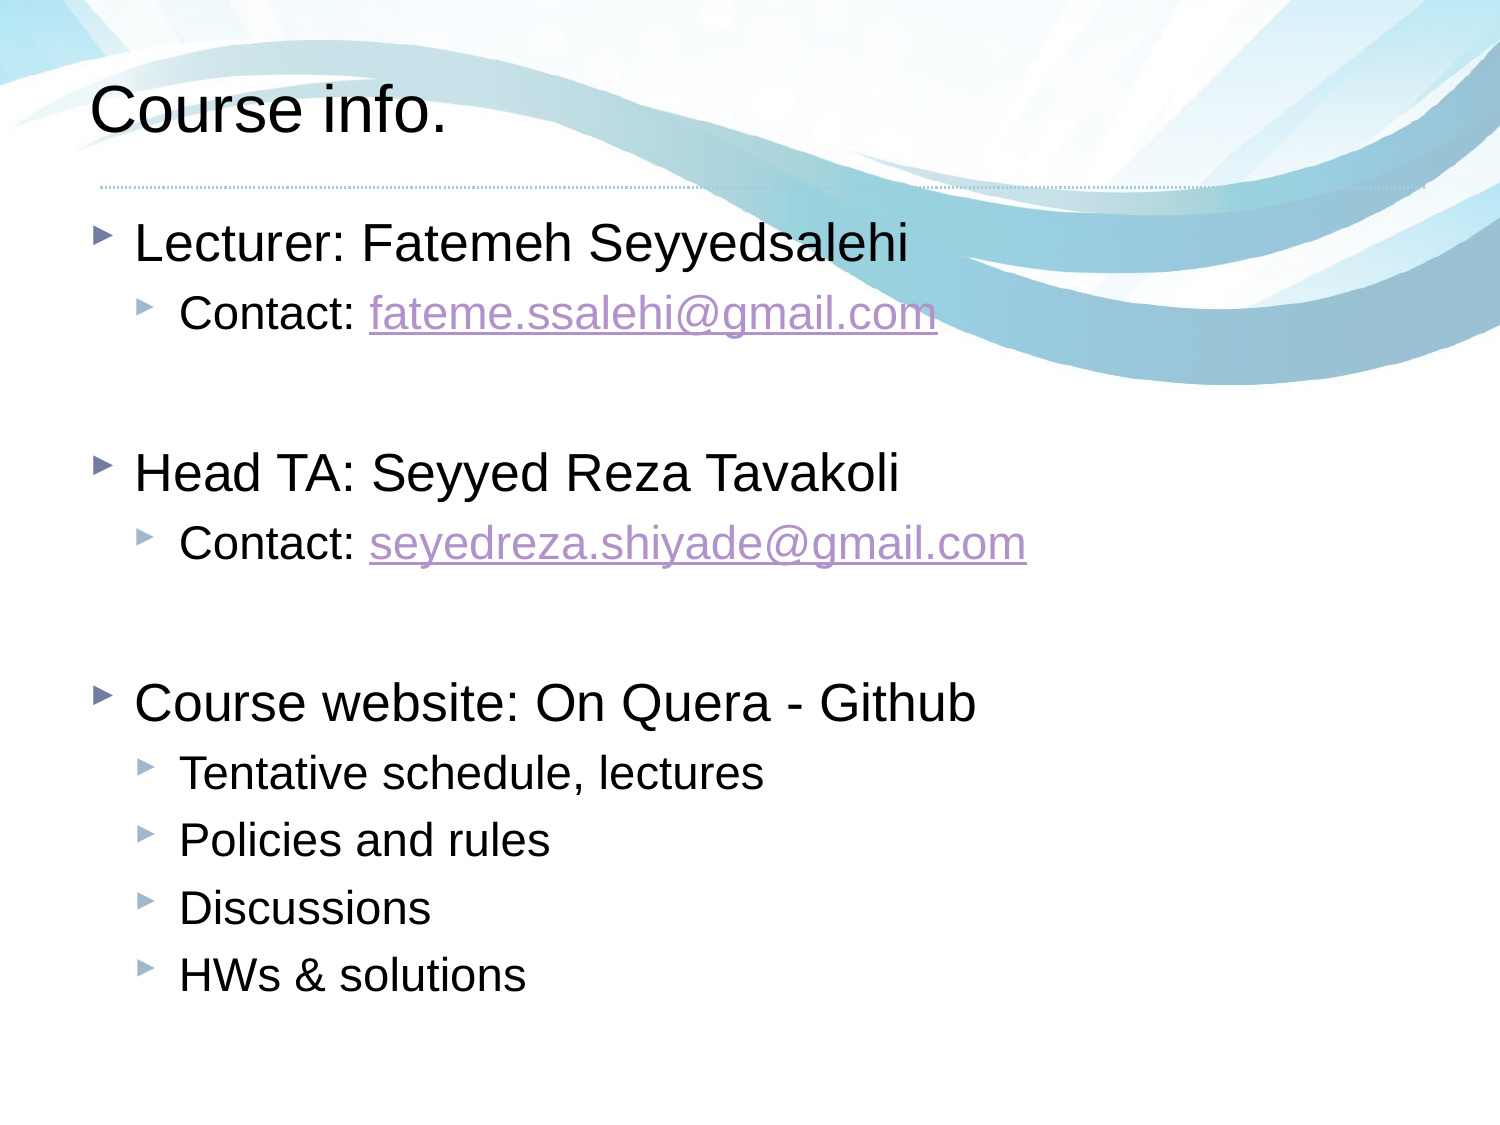

# Course info.
Lecturer: Fatemeh Seyyedsalehi
Contact: fateme.ssalehi@gmail.com

Head TA: Seyyed Reza Tavakoli
Contact: seyedreza.shiyade@gmail.com

Course website: On Quera - Github
Tentative schedule, lectures
Policies and rules
Discussions
HWs & solutions
2